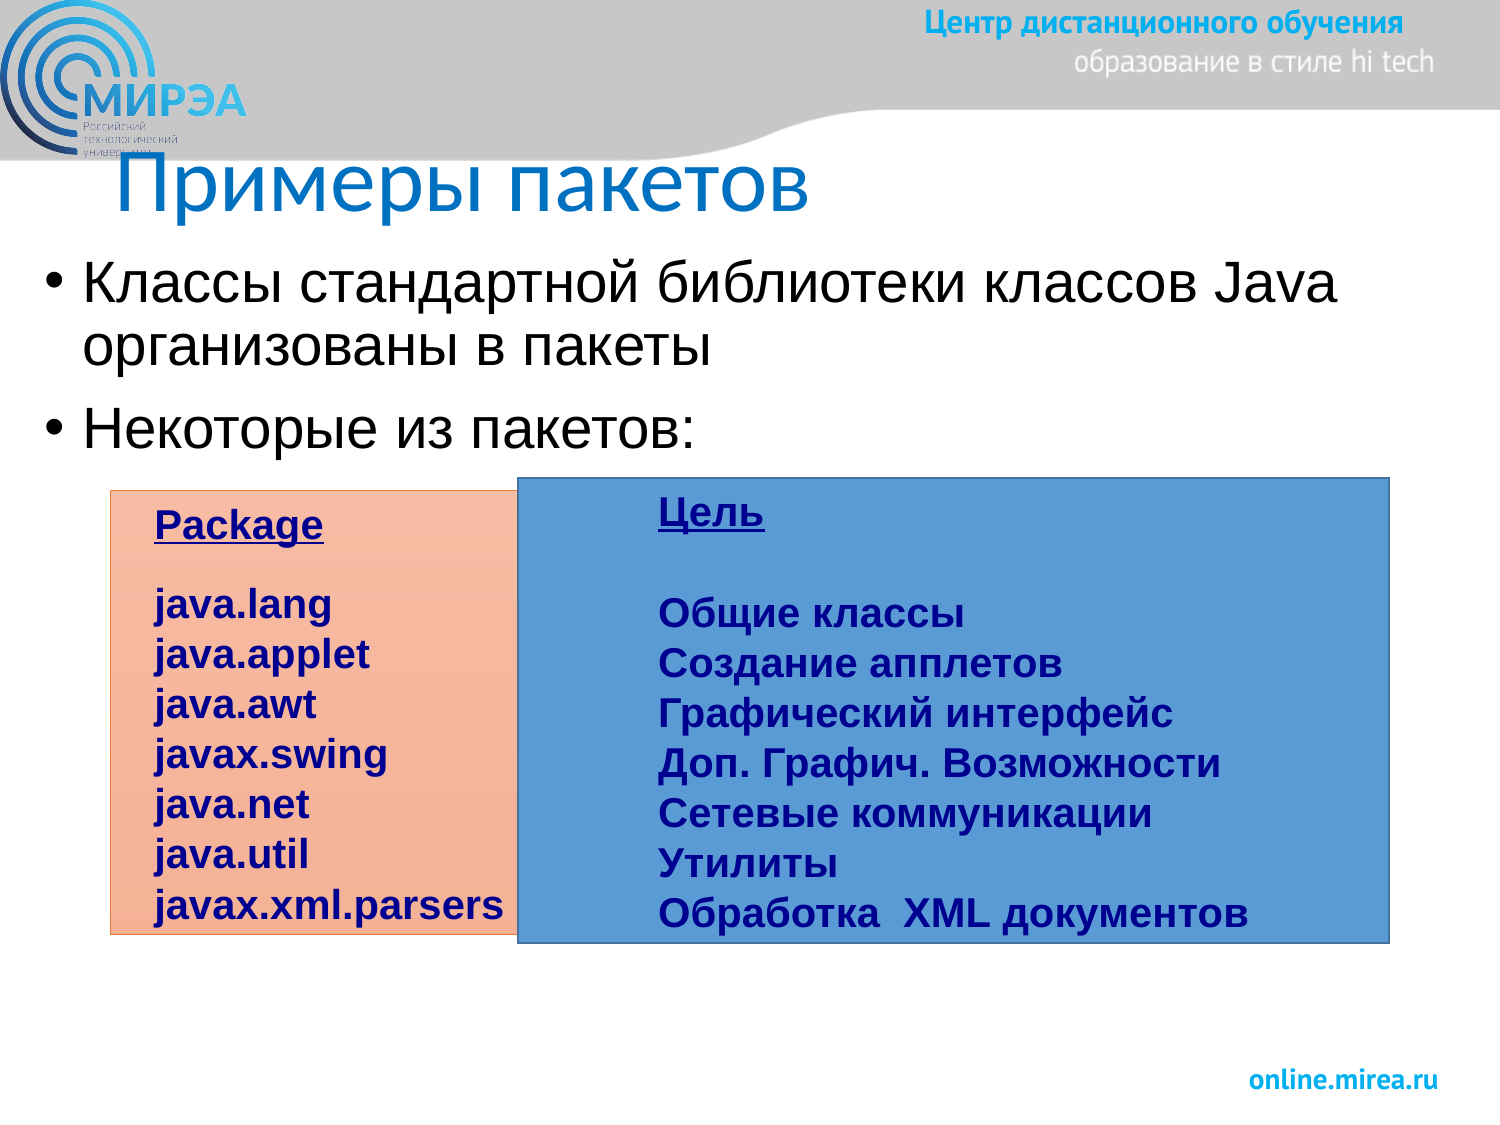

# Примеры пакетов
Классы стандартной библиотеки классов Java организованы в пакеты
Некоторые из пакетов:

Цель

Общие классы
Создание апплетов
Графический интерфейс
Доп. Графич. Возможности
Сетевые коммуникации
Утилиты
Обработка  XML документов
Package
java.lang
java.applet
java.awt
javax.swing
java.net
java.util
javax.xml.parsers